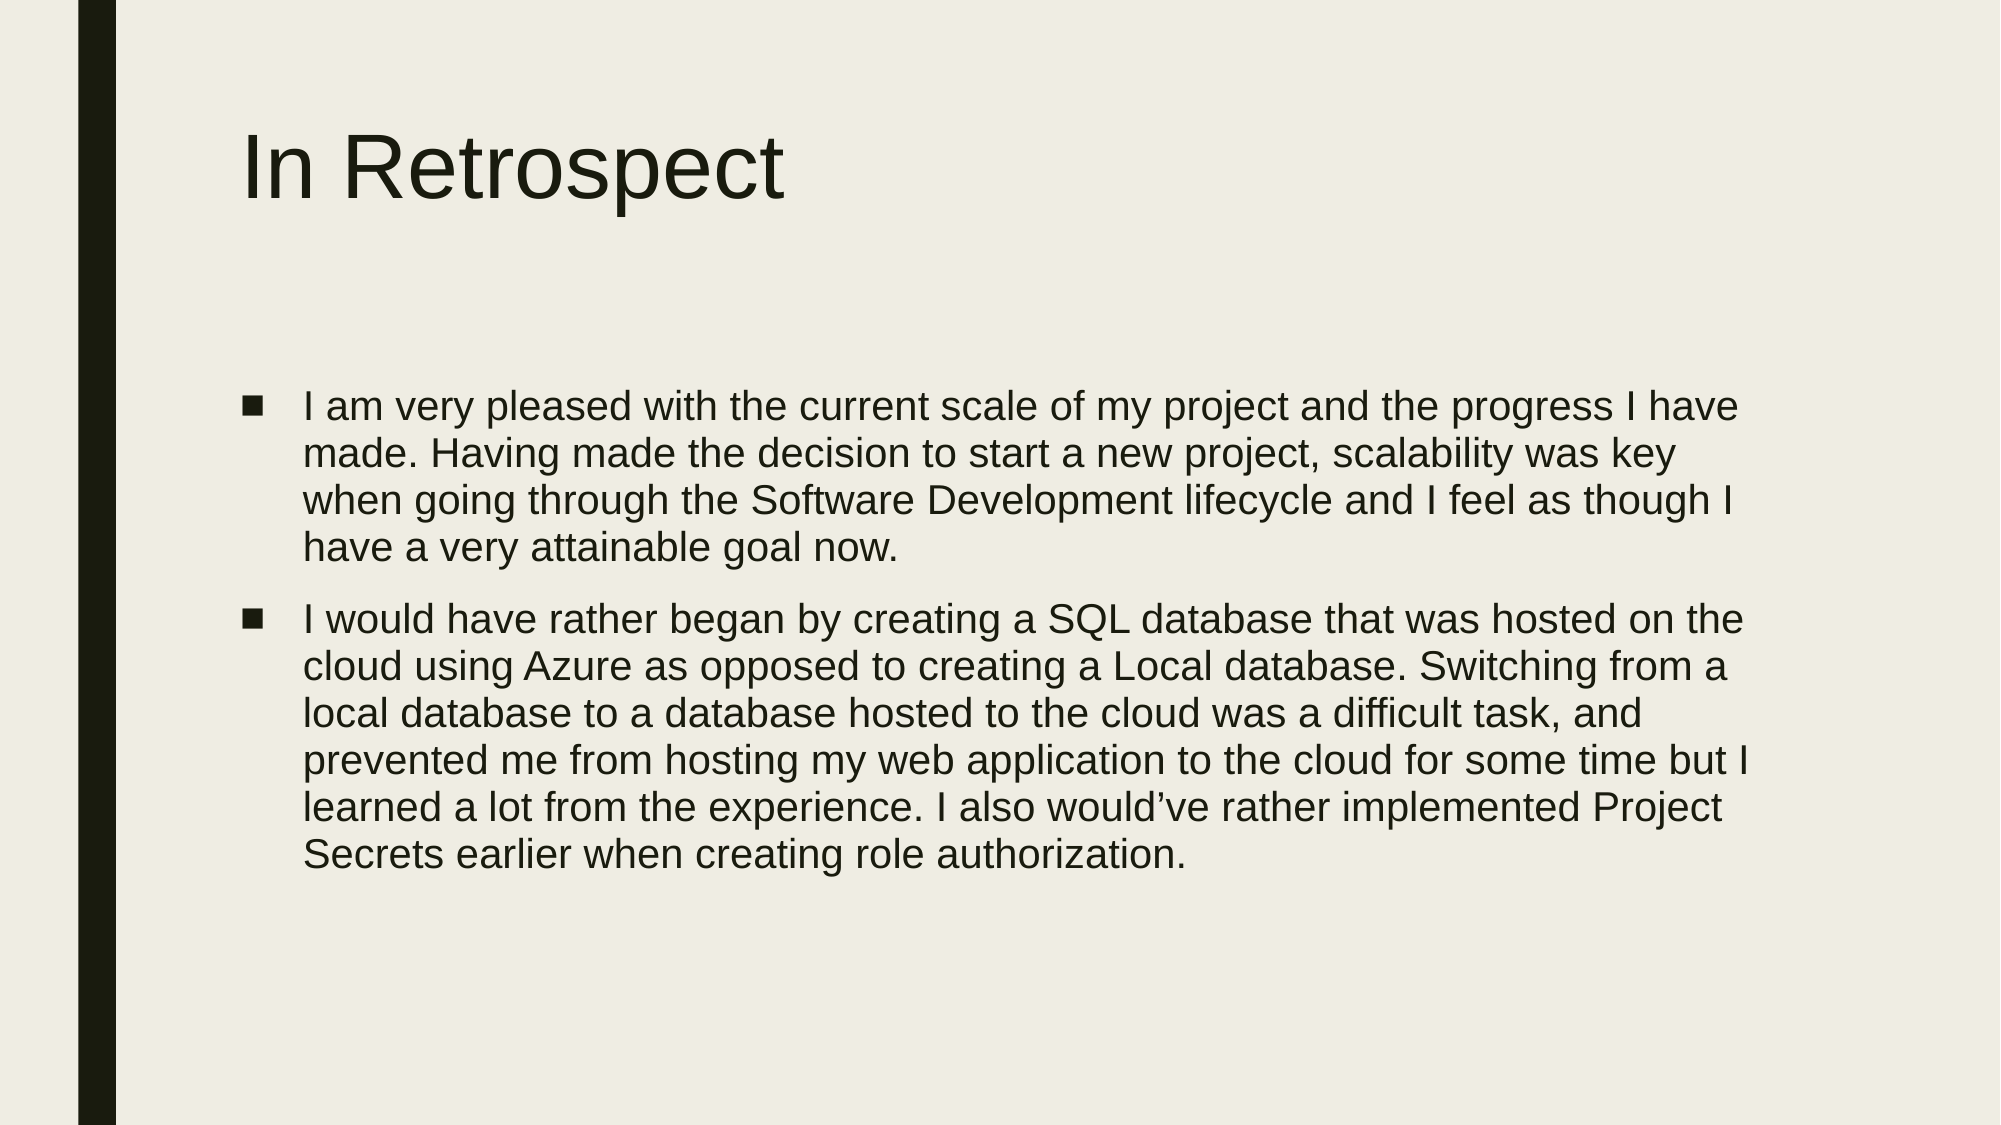

# In Retrospect
I am very pleased with the current scale of my project and the progress I have made. Having made the decision to start a new project, scalability was key when going through the Software Development lifecycle and I feel as though I have a very attainable goal now.
I would have rather began by creating a SQL database that was hosted on the cloud using Azure as opposed to creating a Local database. Switching from a local database to a database hosted to the cloud was a difficult task, and prevented me from hosting my web application to the cloud for some time but I learned a lot from the experience. I also would’ve rather implemented Project Secrets earlier when creating role authorization.